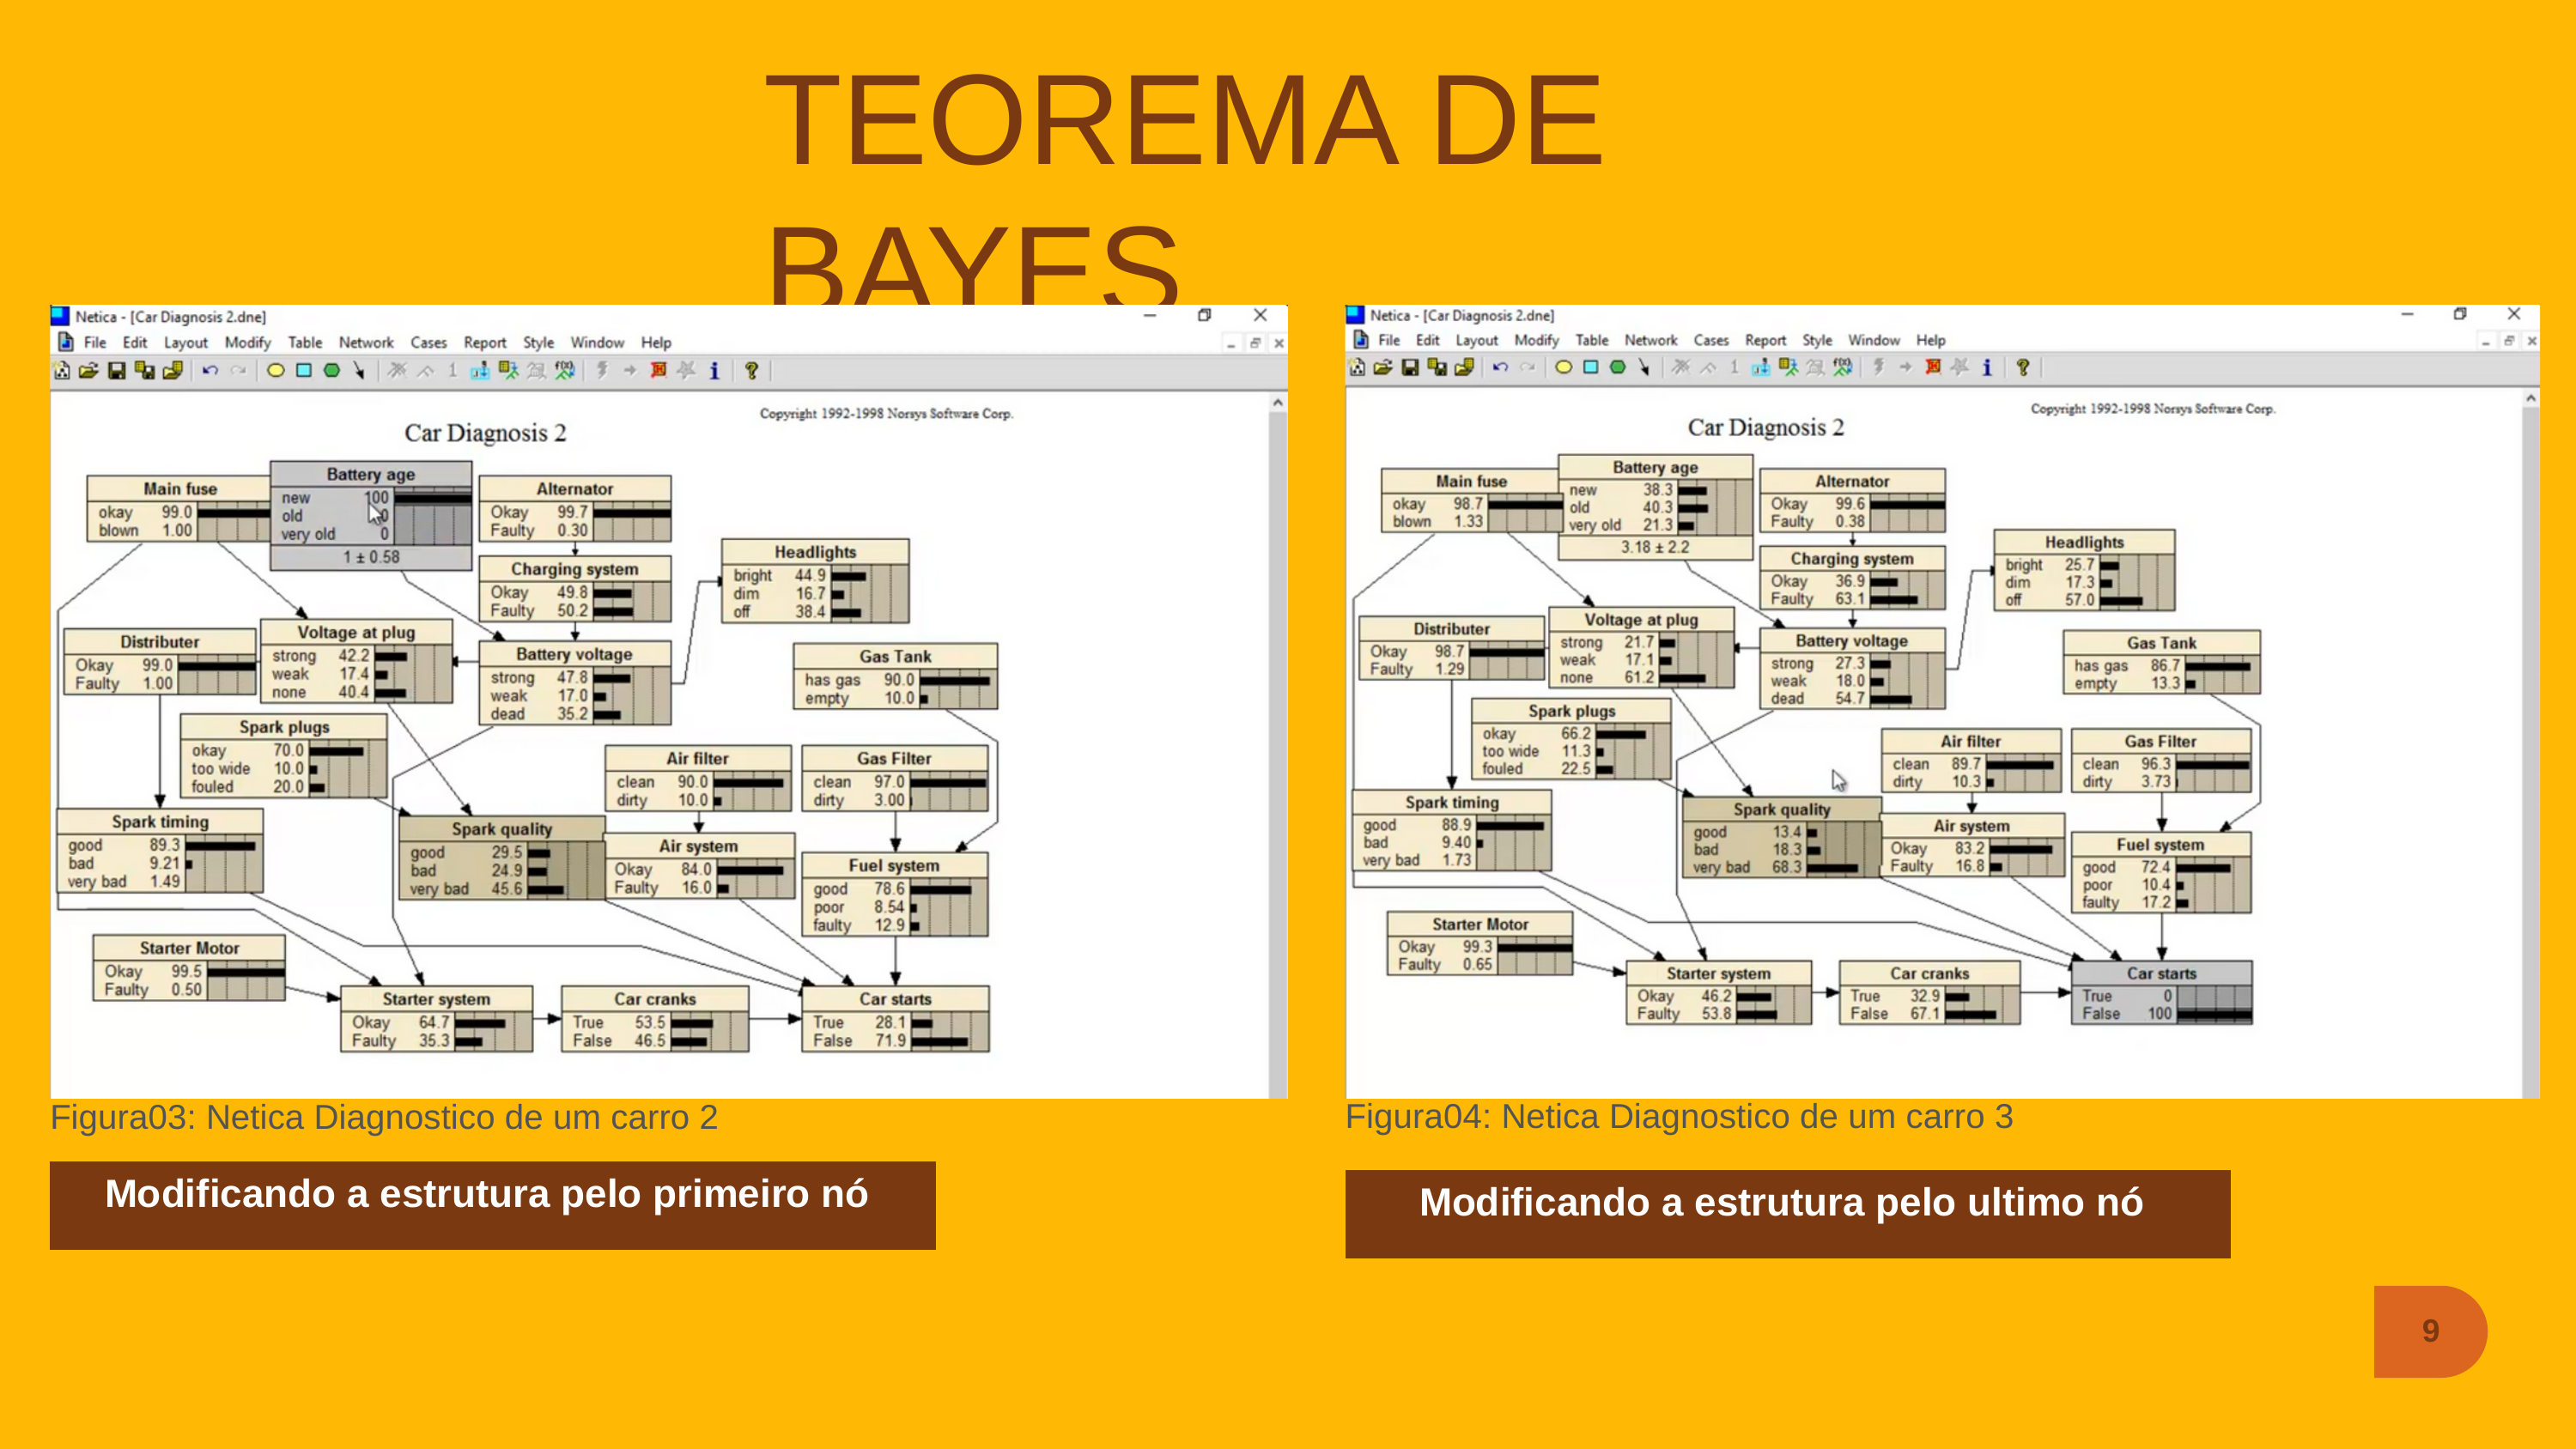

TEOREMA DE BAYES

Figura04: Netica Diagnostico de um carro 3
Figura03: Netica Diagnostico de um carro 2

Modificando a estrutura pelo primeiro nó

Modificando a estrutura pelo ultimo nó

9